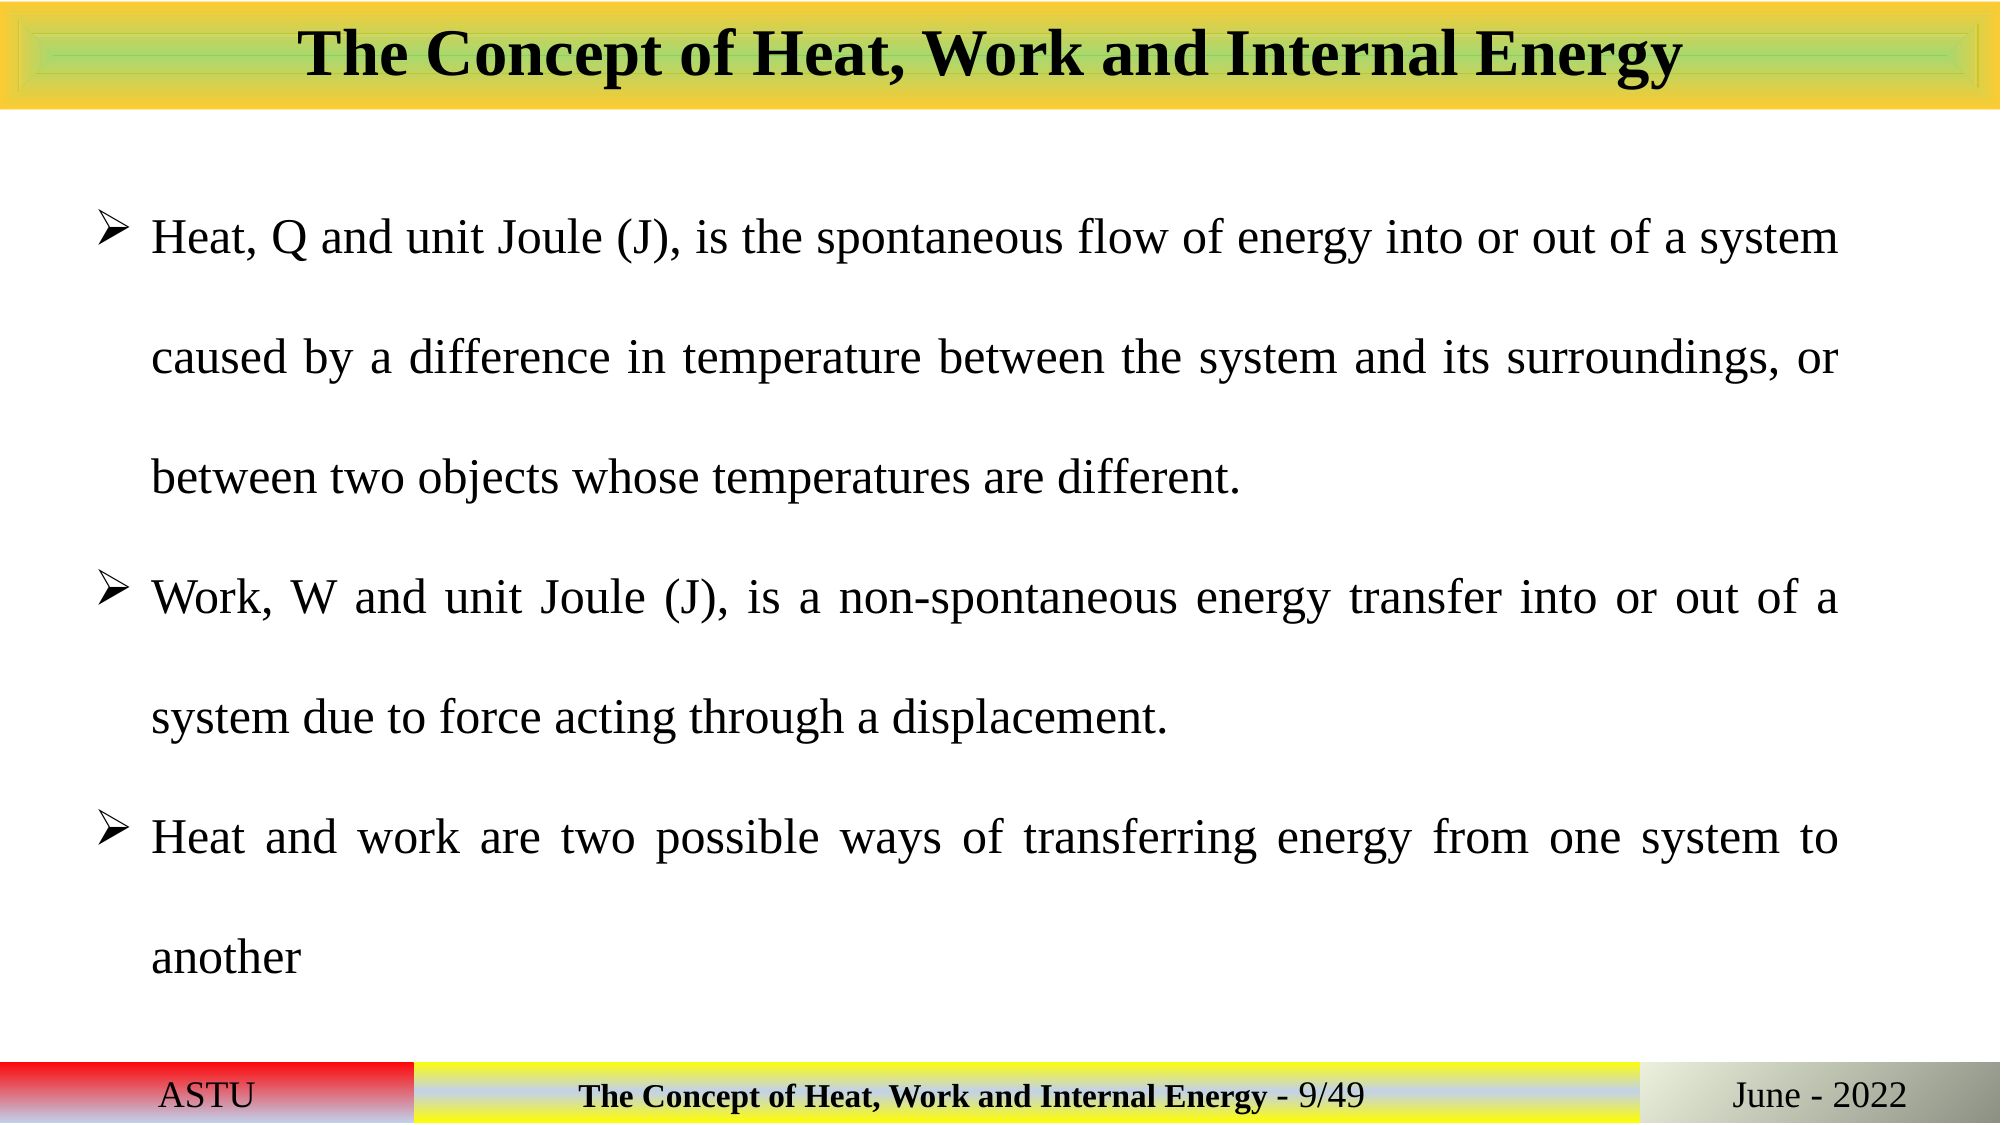

The Concept of Heat, Work and Internal Energy

Heat, Q and unit Joule (J), is the spontaneous flow of energy into or out of a system caused by a difference in temperature between the system and its surroundings, or between two objects whose temperatures are different.
Work, W and unit Joule (J), is a non-spontaneous energy transfer into or out of a system due to force acting through a displacement.
Heat and work are two possible ways of transferring energy from one system to another
ASTU
	The Concept of Heat, Work and Internal Energy - 9/49
June - 2022